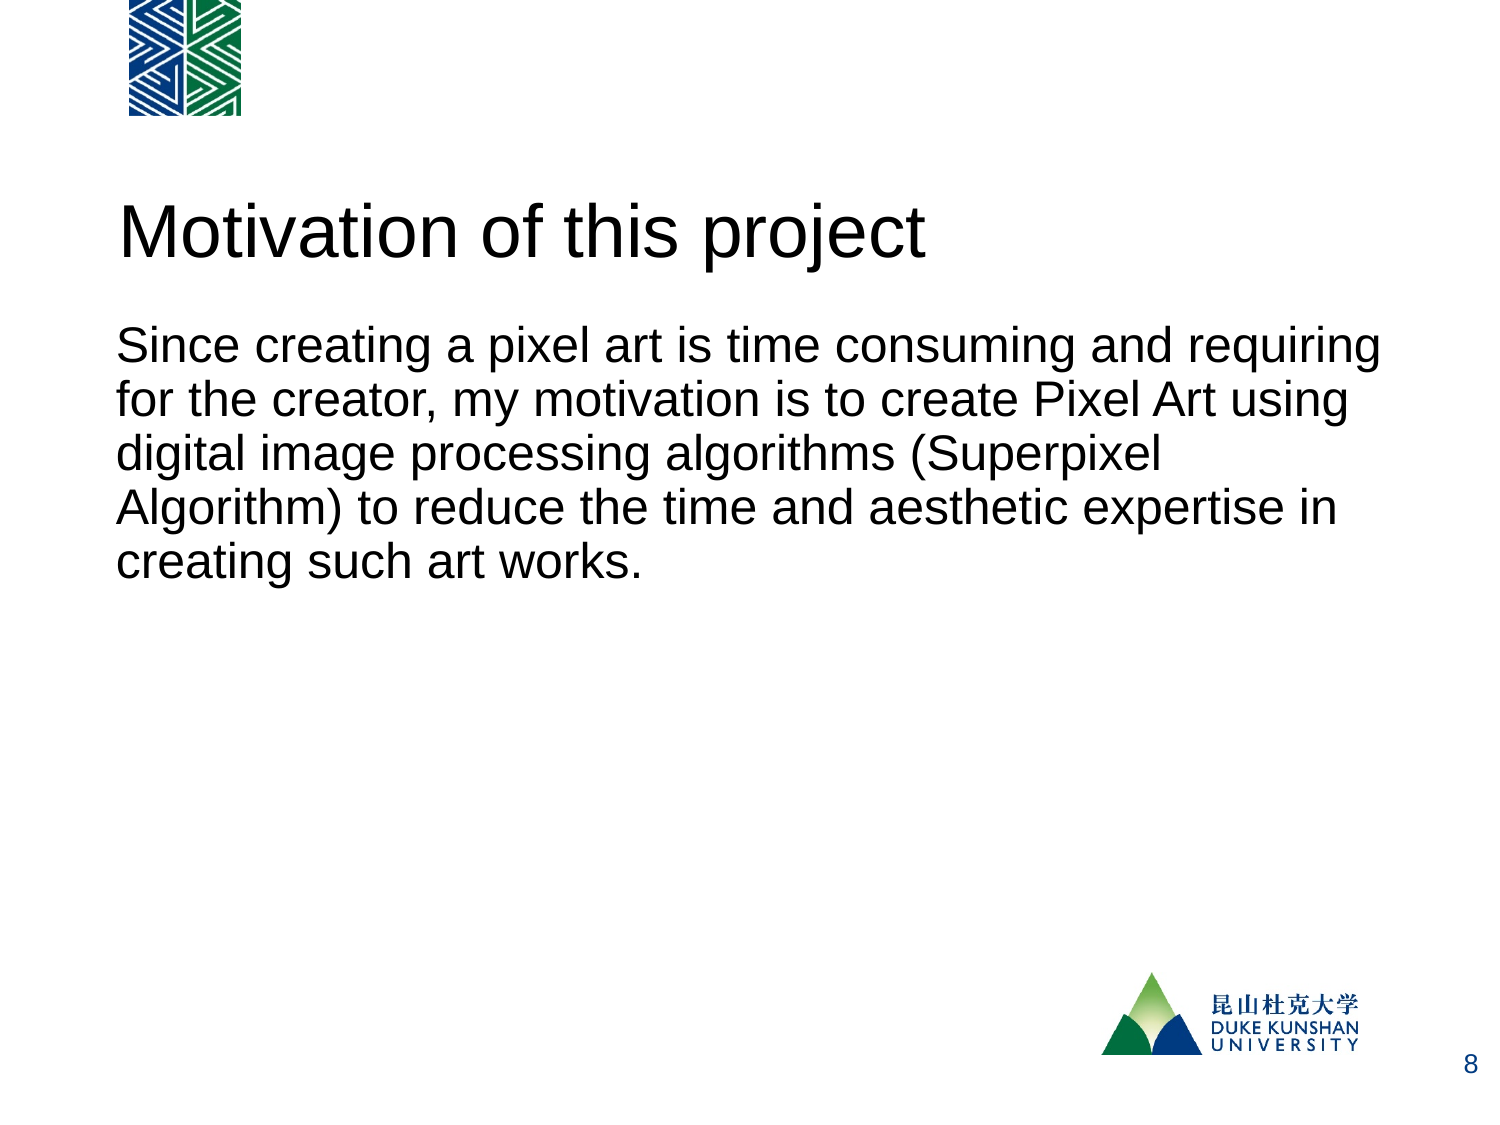

# Motivation of this project
Since creating a pixel art is time consuming and requiring for the creator, my motivation is to create Pixel Art using digital image processing algorithms (Superpixel Algorithm) to reduce the time and aesthetic expertise in creating such art works.

8